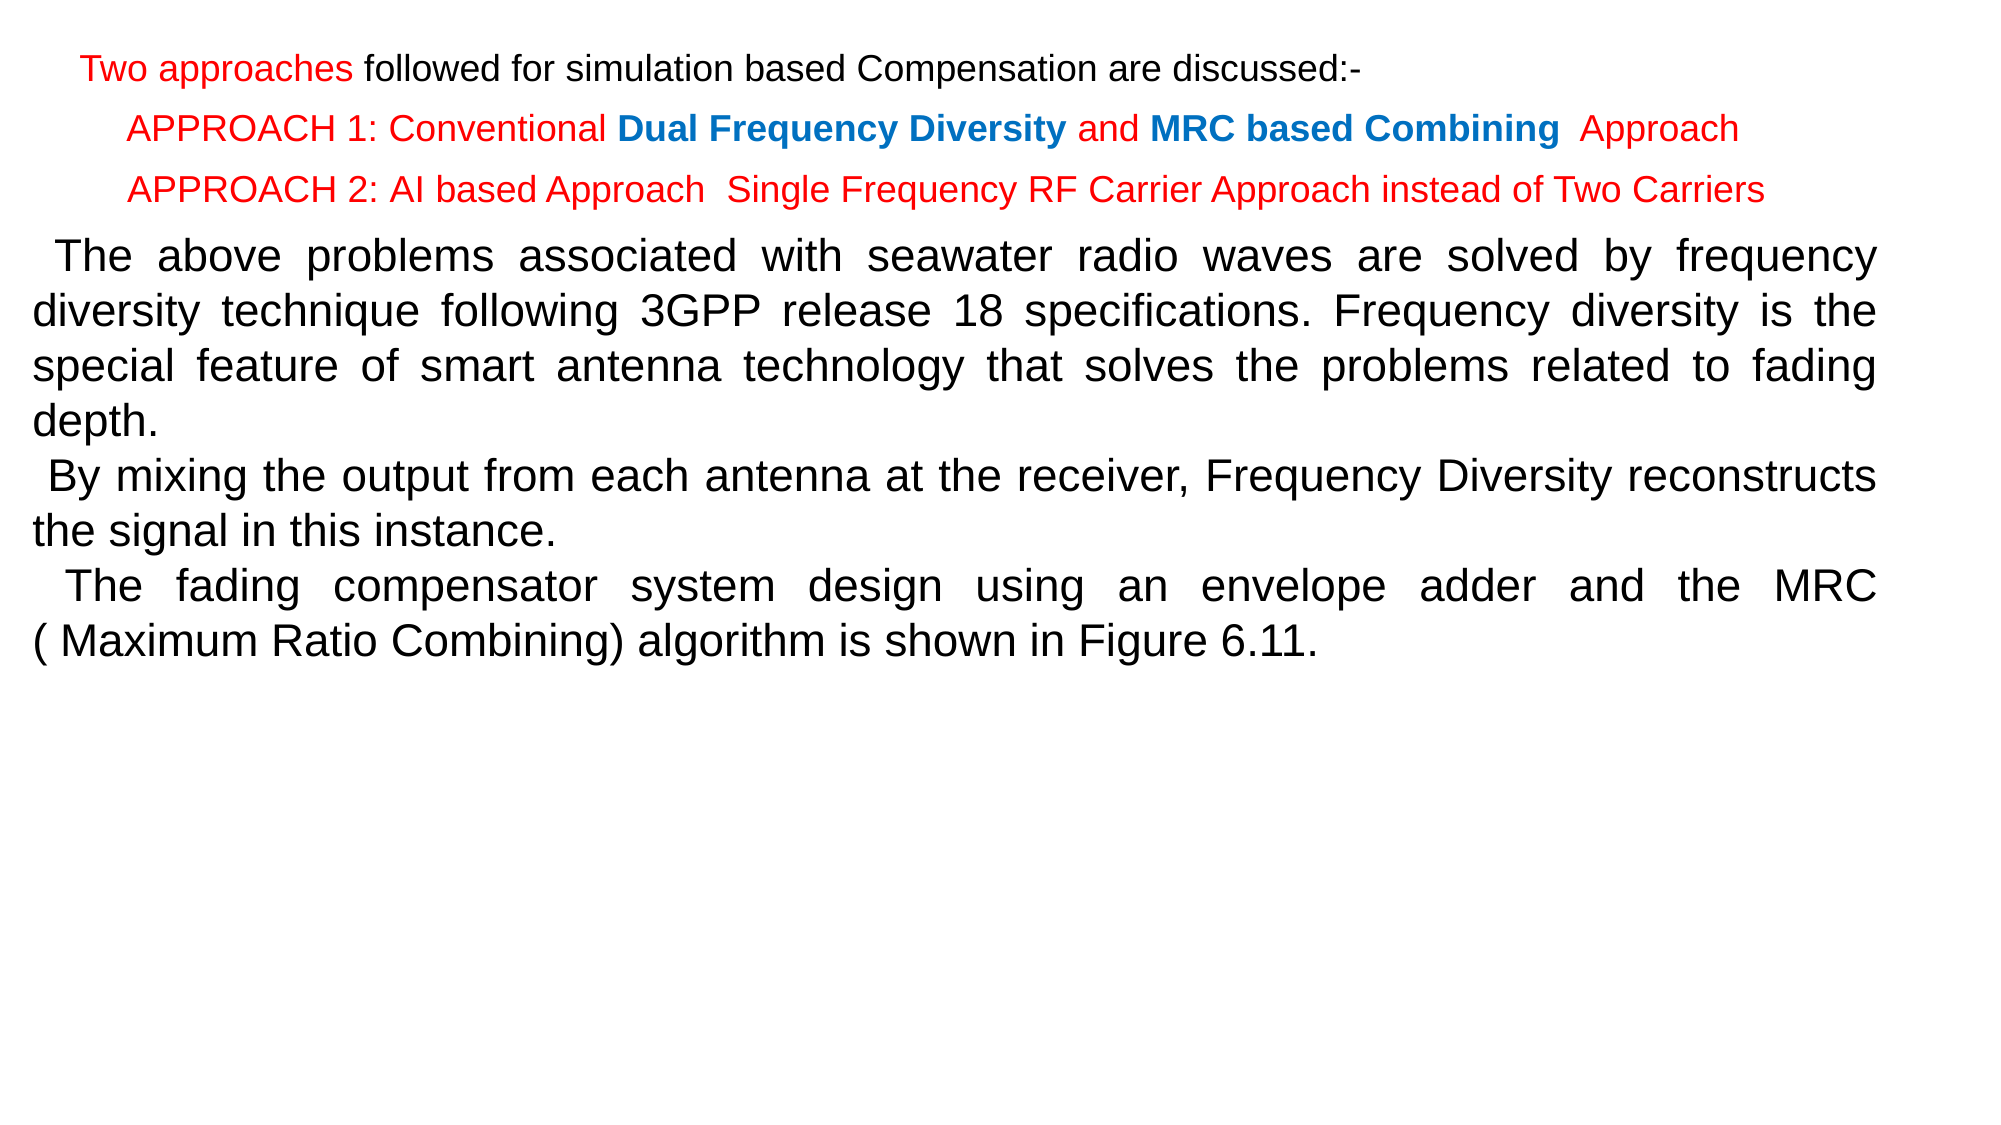

Two approaches followed for simulation based Compensation are discussed:-
APPROACH 1: Conventional Dual Frequency Diversity and MRC based Combining  Approach
APPROACH 2: AI based Approach  Single Frequency RF Carrier Approach instead of Two Carriers
 The above problems associated with seawater radio waves are solved by frequency diversity technique following 3GPP release 18 specifications. Frequency diversity is the special feature of smart antenna technology that solves the problems related to fading depth.
 By mixing the output from each antenna at the receiver, Frequency Diversity reconstructs the signal in this instance.
 The fading compensator system design using an envelope adder and the MRC ( Maximum Ratio Combining) algorithm is shown in Figure 6.11.